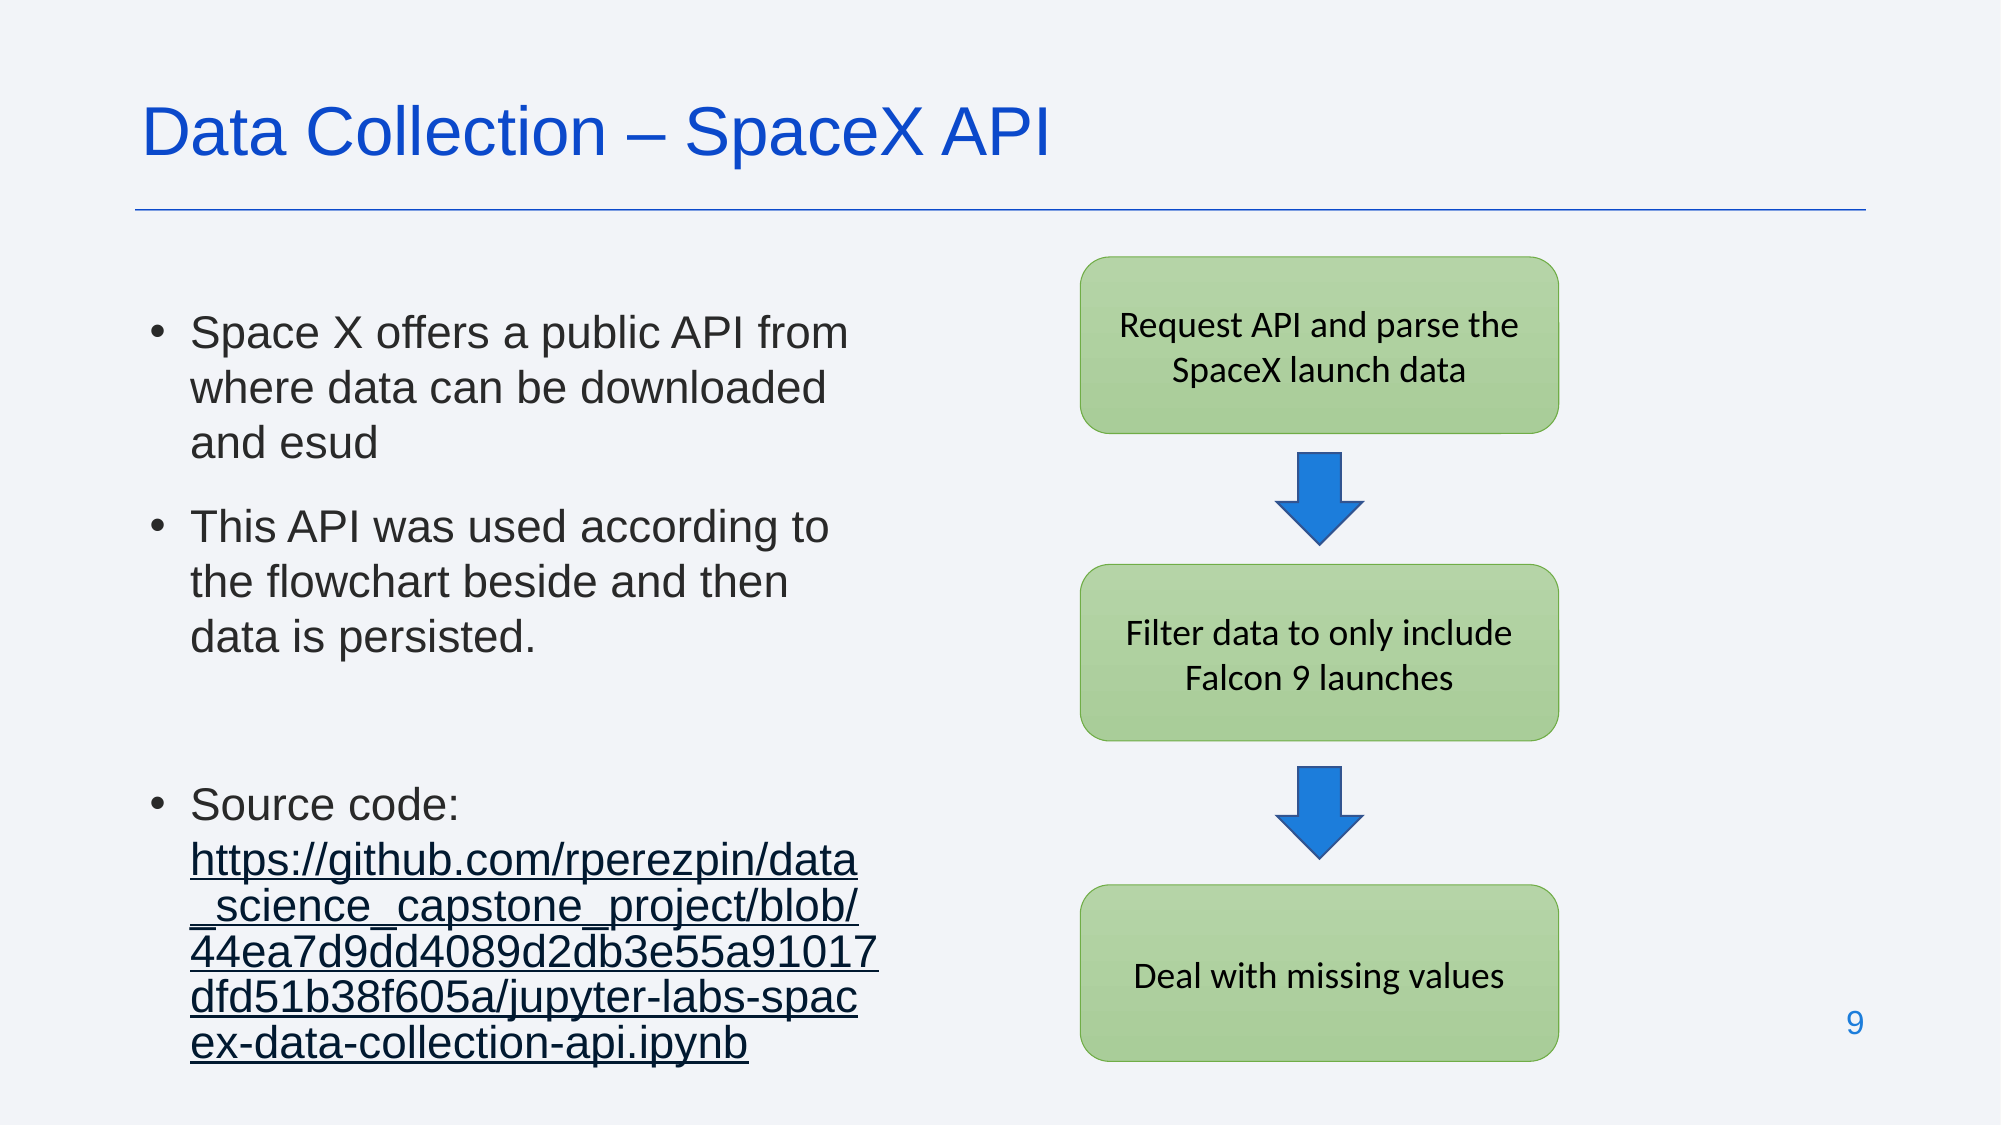

Data Collection – SpaceX API
Request API and parse the SpaceX launch data
Space X offers a public API from where data can be downloaded and esud
This API was used according to the flowchart beside and then data is persisted.

Source code: https://github.com/rperezpin/data_science_capstone_project/blob/44ea7d9dd4089d2db3e55a91017dfd51b38f605a/jupyter-labs-spacex-data-collection-api.ipynb

Filter data to only include Falcon 9 launches

Deal with missing values
9